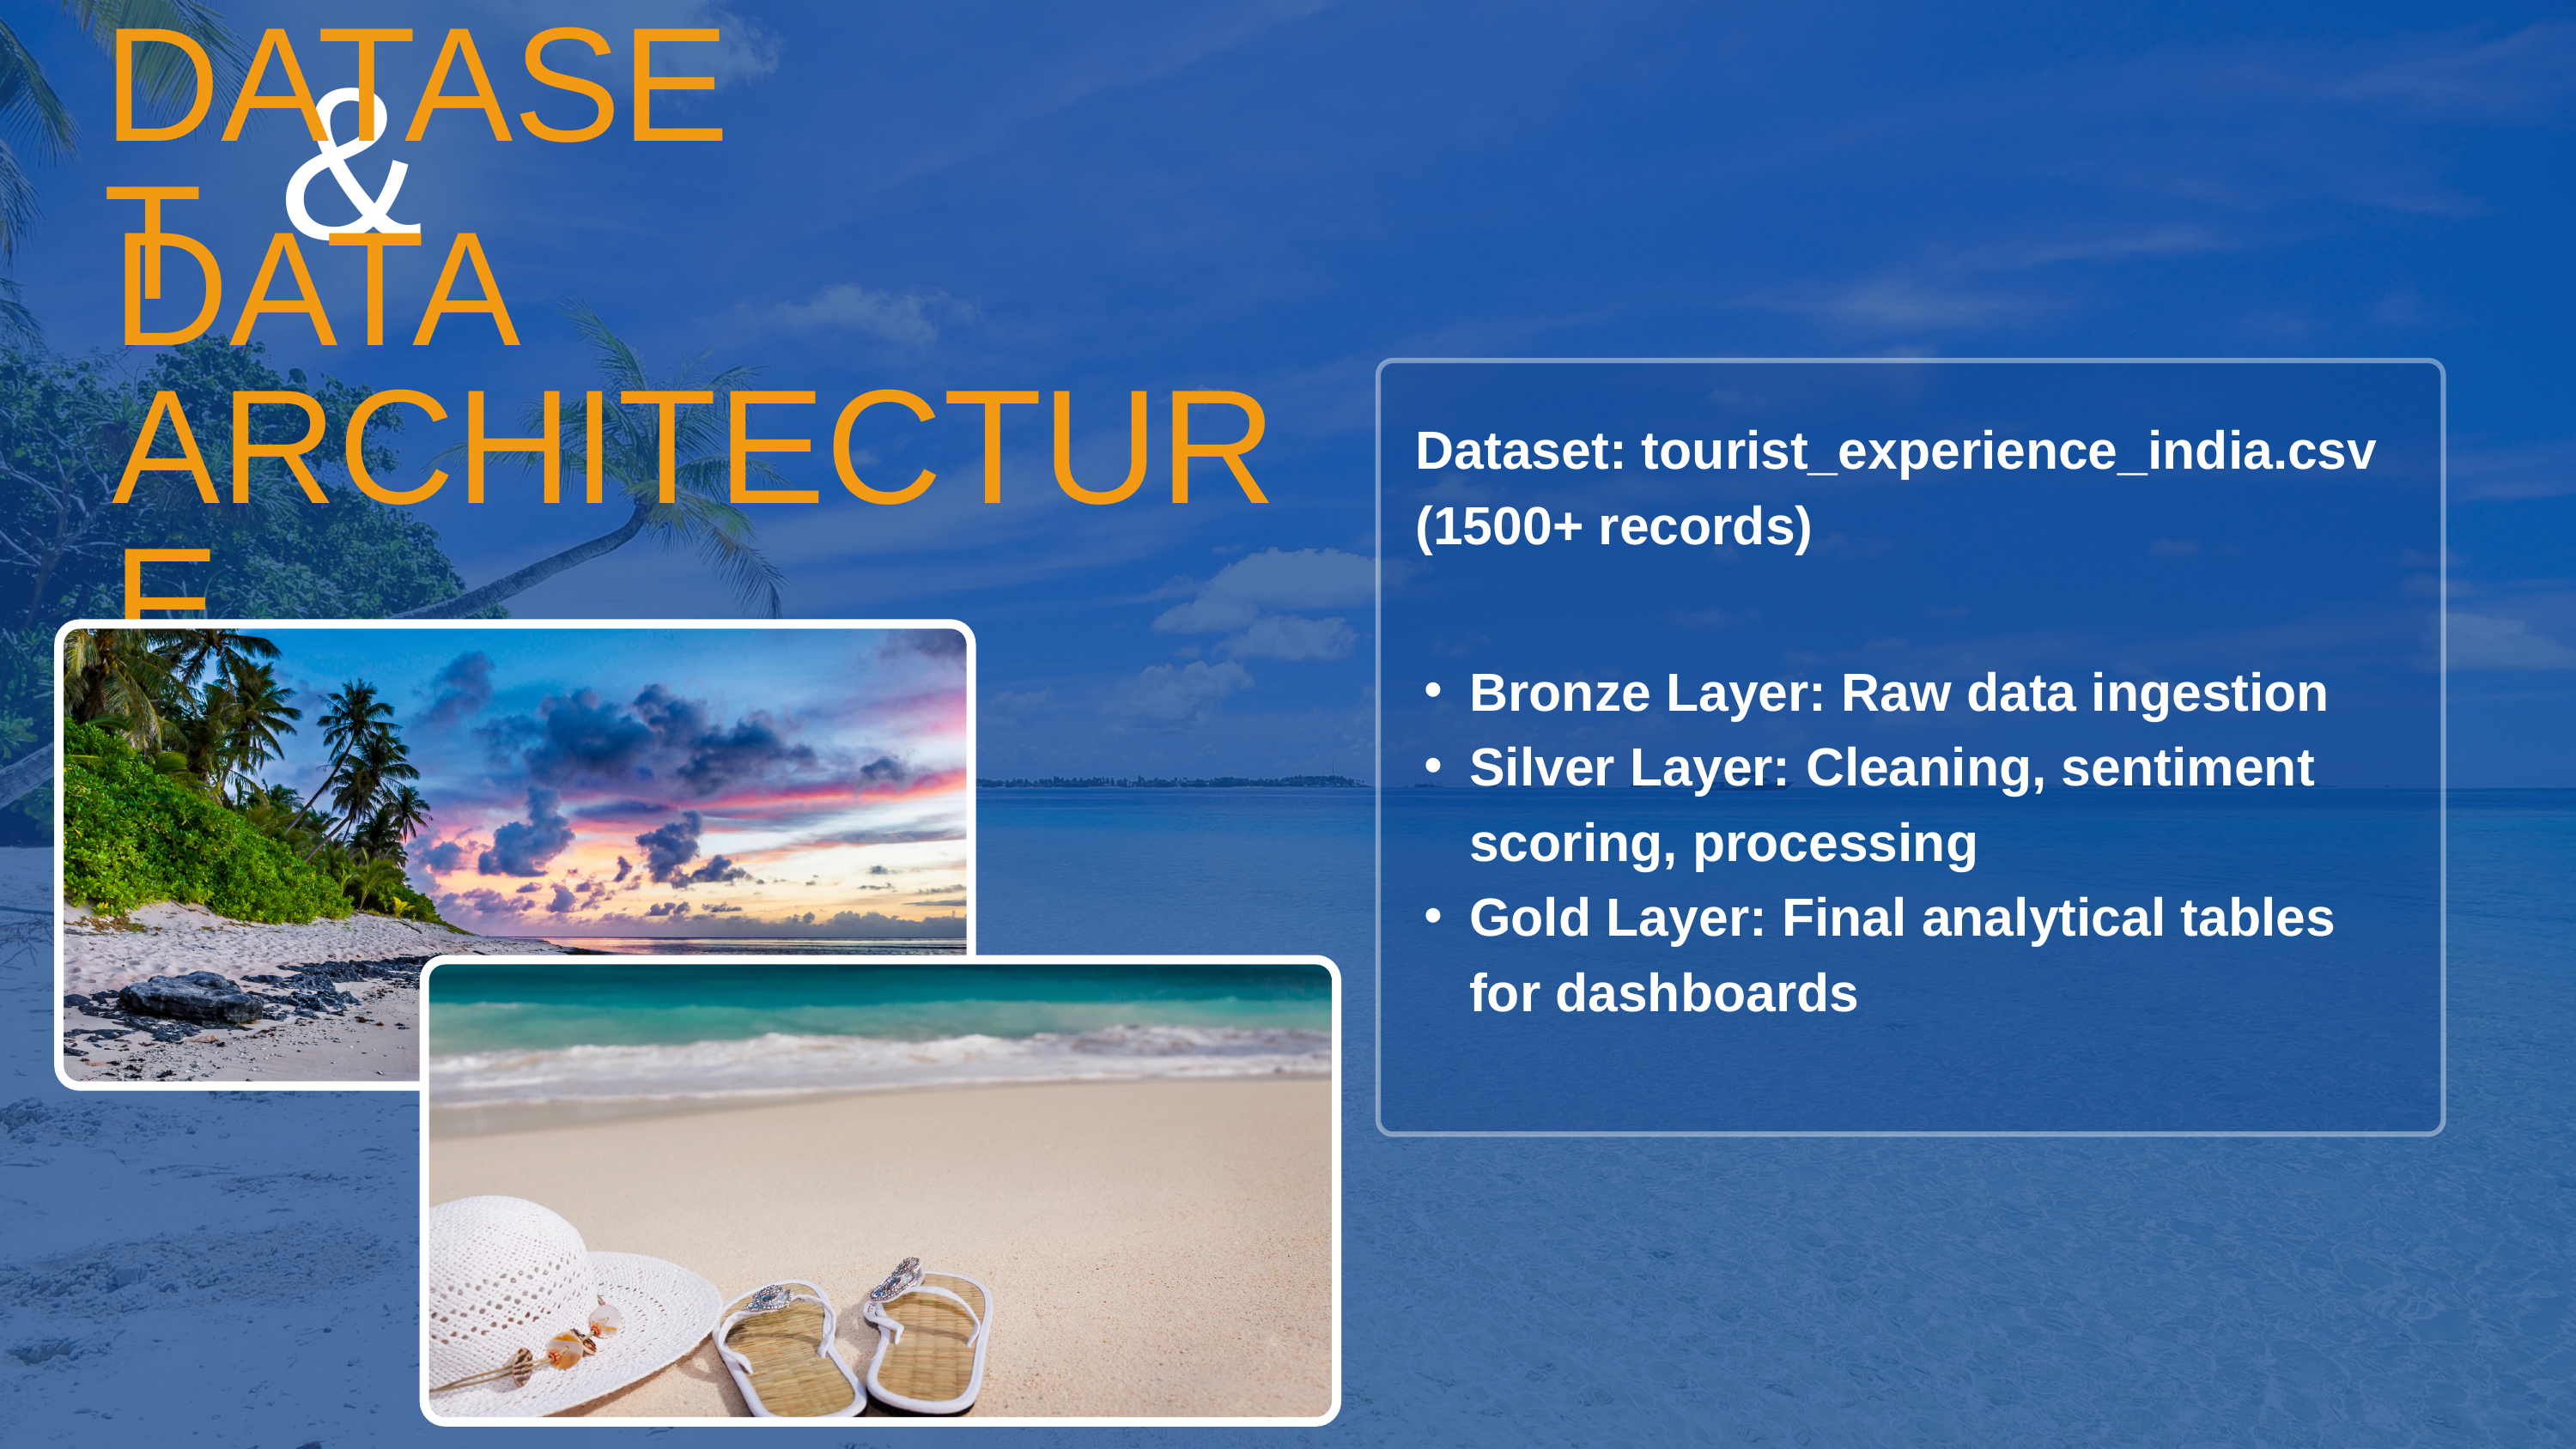

&
DATASET
DATA ARCHITECTURE

Dataset: tourist_experience_india.csv (1500+ records)

Bronze Layer: Raw data ingestion
Silver Layer: Cleaning, sentiment scoring, processing
Gold Layer: Final analytical tables for dashboards